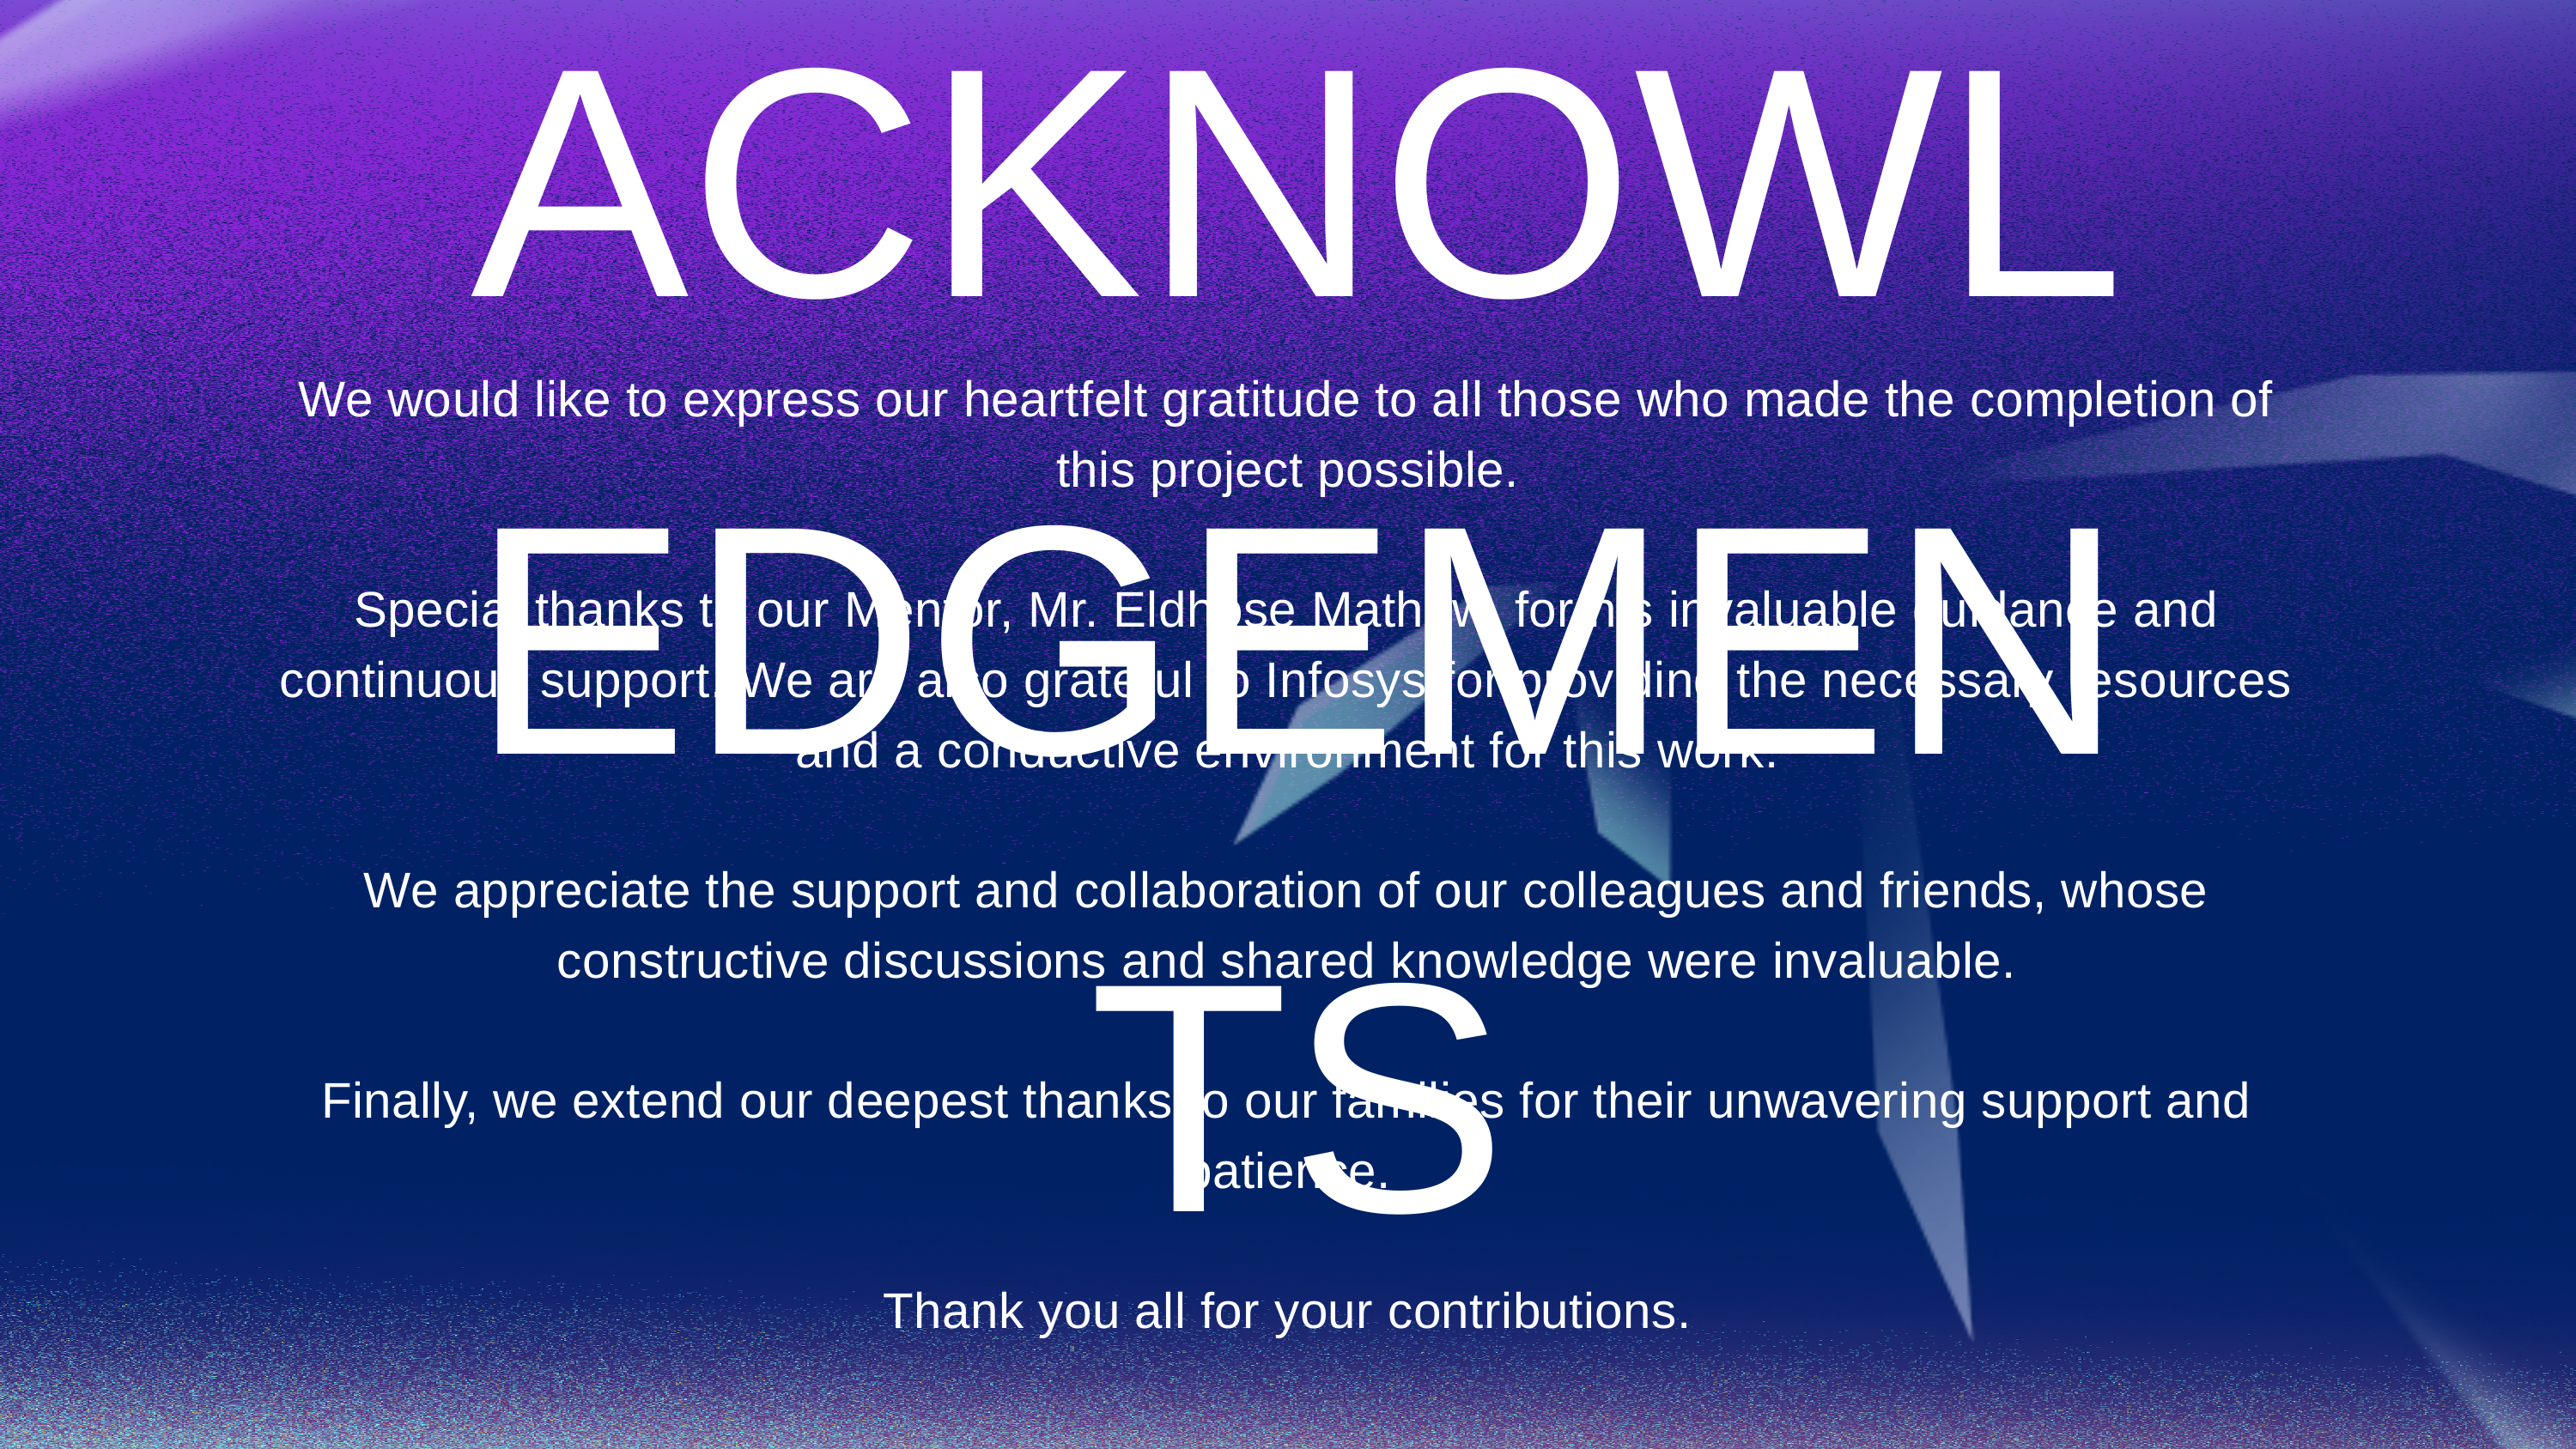

ACKNOWLEDGEMENTS

We would like to express our heartfelt gratitude to all those who made the completion of this project possible.

Special thanks to our Mentor, Mr. Eldhose Mathew, for his invaluable guidance and continuous support. We are also grateful to Infosys for providing the necessary resources and a conductive environment for this work.

We appreciate the support and collaboration of our colleagues and friends, whose constructive discussions and shared knowledge were invaluable.

Finally, we extend our deepest thanks to our families for their unwavering support and patience.

Thank you all for your contributions.